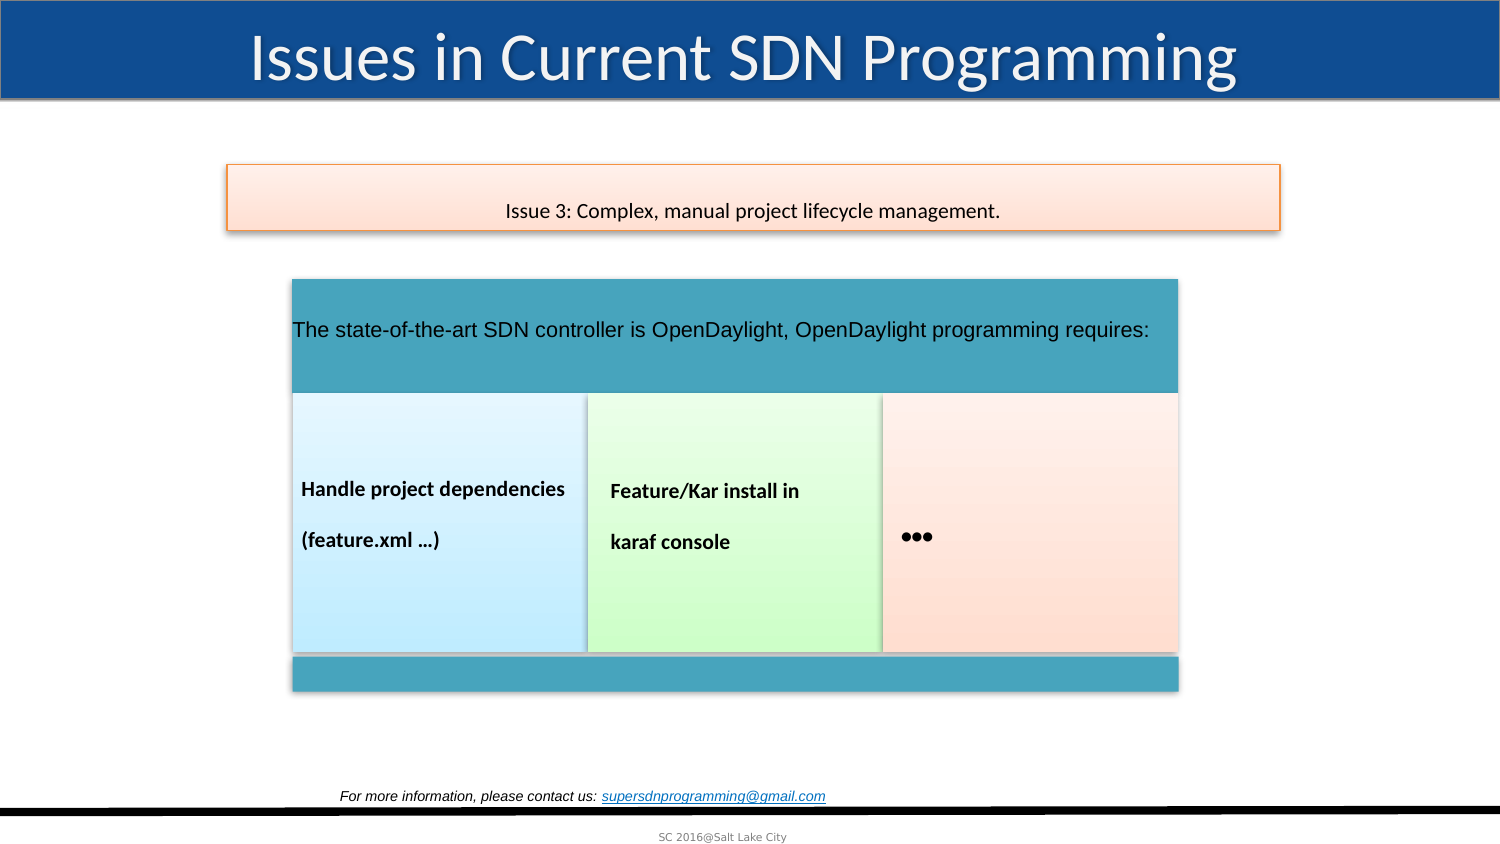

# Issues in Current SDN Programming
Issue 3: Complex, manual project lifecycle management.

The state-of-the-art SDN controller is OpenDaylight, OpenDaylight programming requires:
Handle project dependencies (feature.xml …)
Feature/Kar install in karaf console
•••
For more information, please contact us: supersdnprogramming@gmail.com